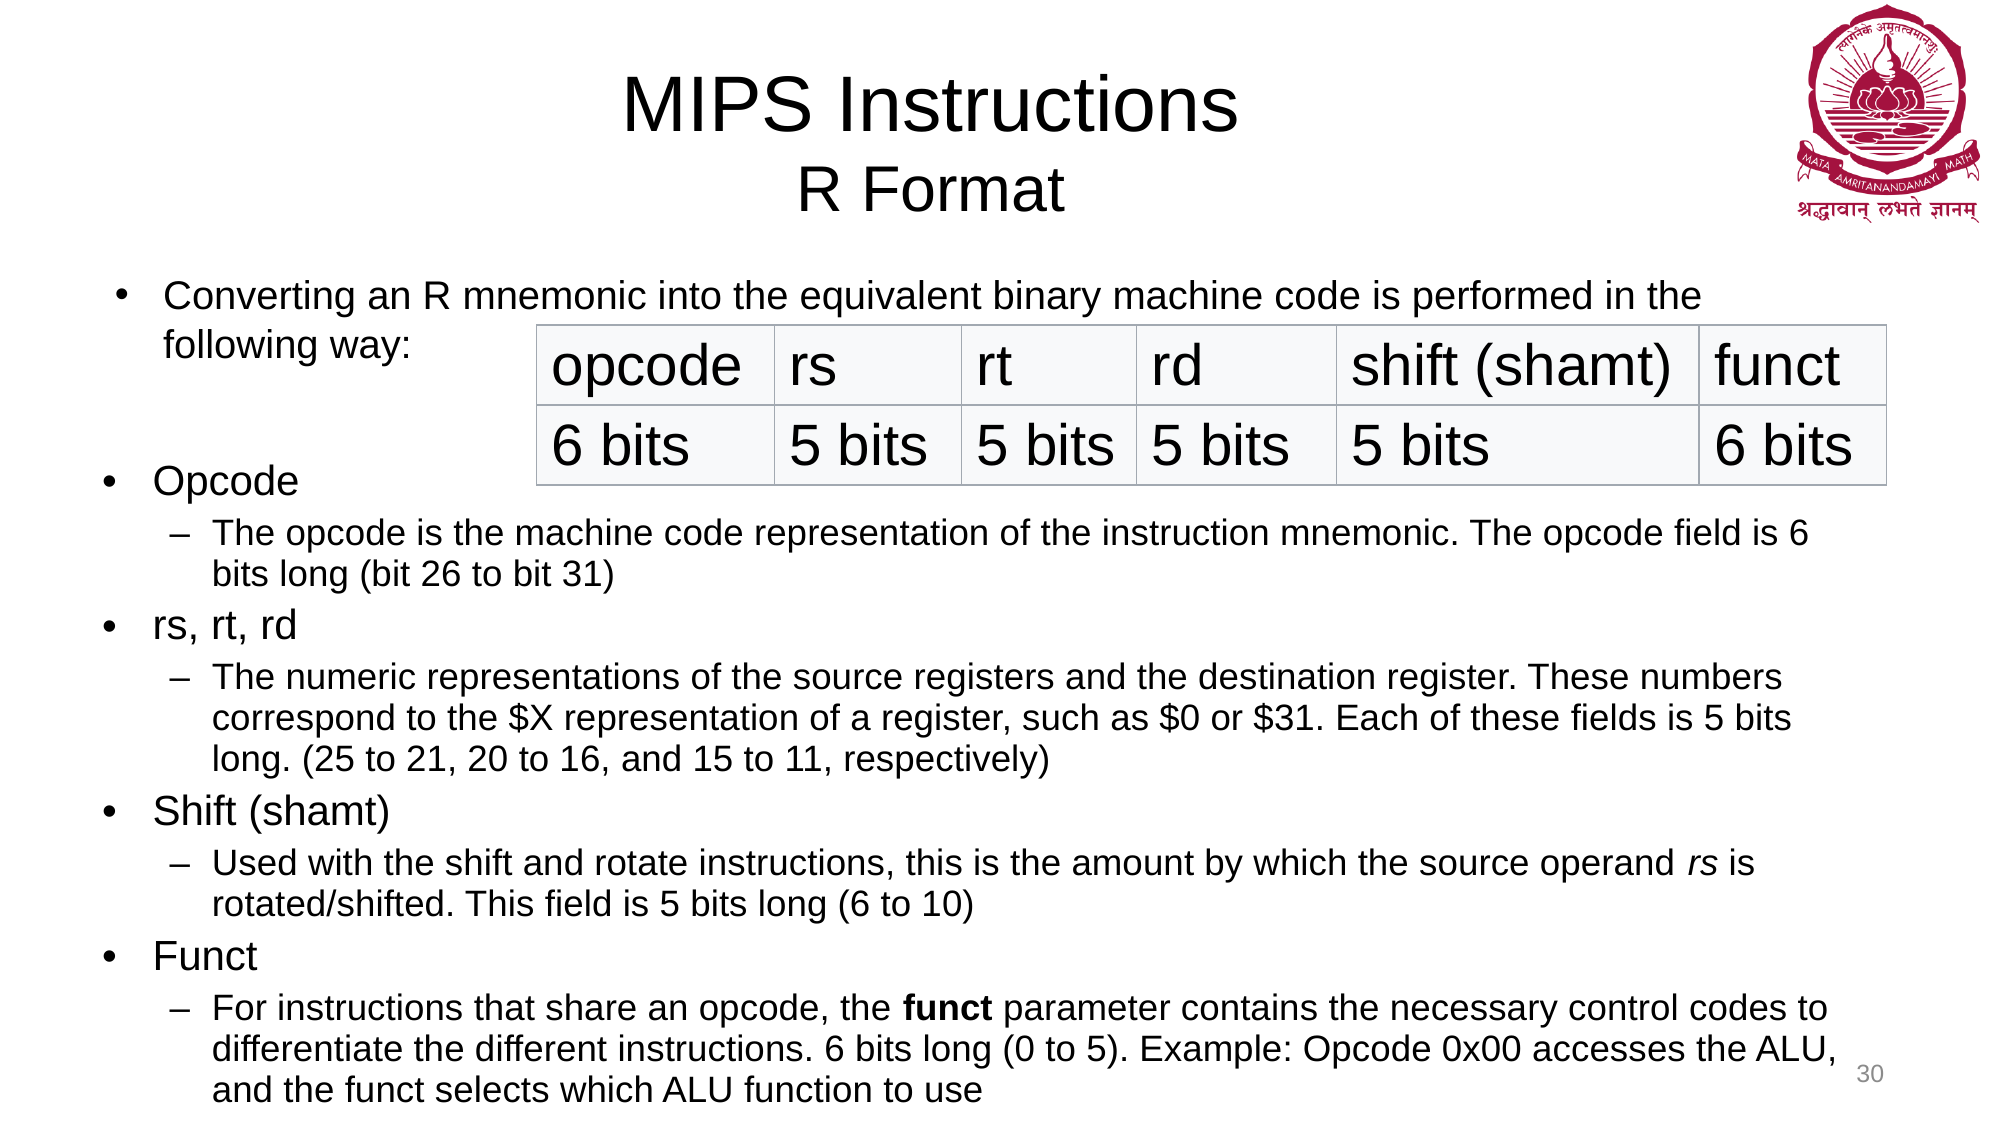

# MIPS Instructions R Format
Converting an R mnemonic into the equivalent binary machine code is performed in the following way:

| opcode | rs | rt | rd | shift (shamt) | funct |
| --- | --- | --- | --- | --- | --- |
| 6 bits | 5 bits | 5 bits | 5 bits | 5 bits | 6 bits |
Opcode
The opcode is the machine code representation of the instruction mnemonic. The opcode field is 6 bits long (bit 26 to bit 31)
rs, rt, rd
The numeric representations of the source registers and the destination register. These numbers correspond to the $X representation of a register, such as $0 or $31. Each of these fields is 5 bits long. (25 to 21, 20 to 16, and 15 to 11, respectively)
Shift (shamt)
Used with the shift and rotate instructions, this is the amount by which the source operand rs is rotated/shifted. This field is 5 bits long (6 to 10)
Funct
For instructions that share an opcode, the funct parameter contains the necessary control codes to differentiate the different instructions. 6 bits long (0 to 5). Example: Opcode 0x00 accesses the ALU, and the funct selects which ALU function to use

30